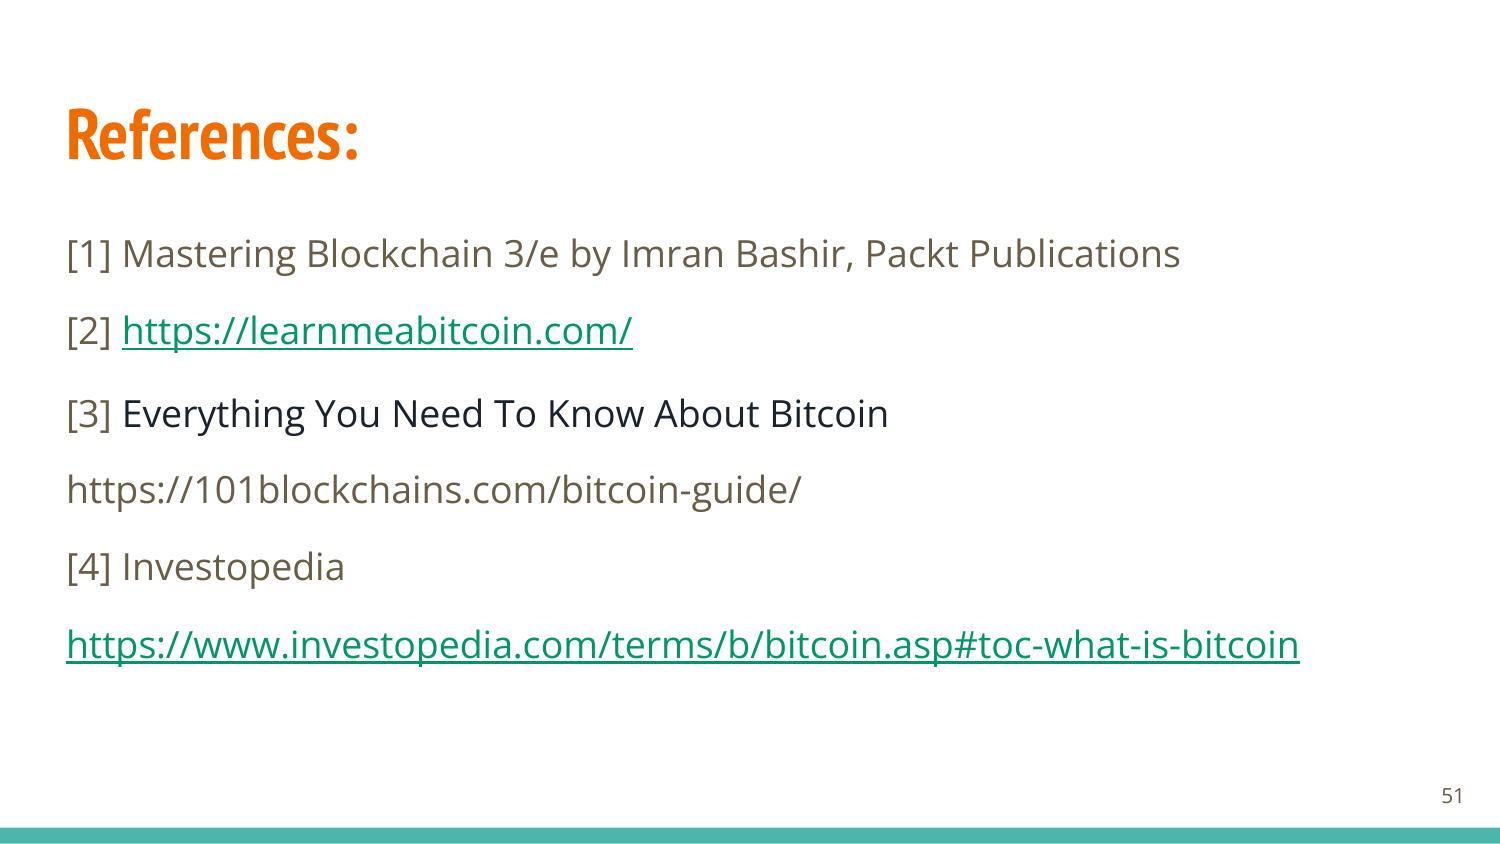

# References:
[1] Mastering Blockchain 3/e by Imran Bashir, Packt Publications
[2] https://learnmeabitcoin.com/
[3] Everything You Need To Know About Bitcoin
https://101blockchains.com/bitcoin-guide/
[4] Investopedia
https://www.investopedia.com/terms/b/bitcoin.asp#toc-what-is-bitcoin

51